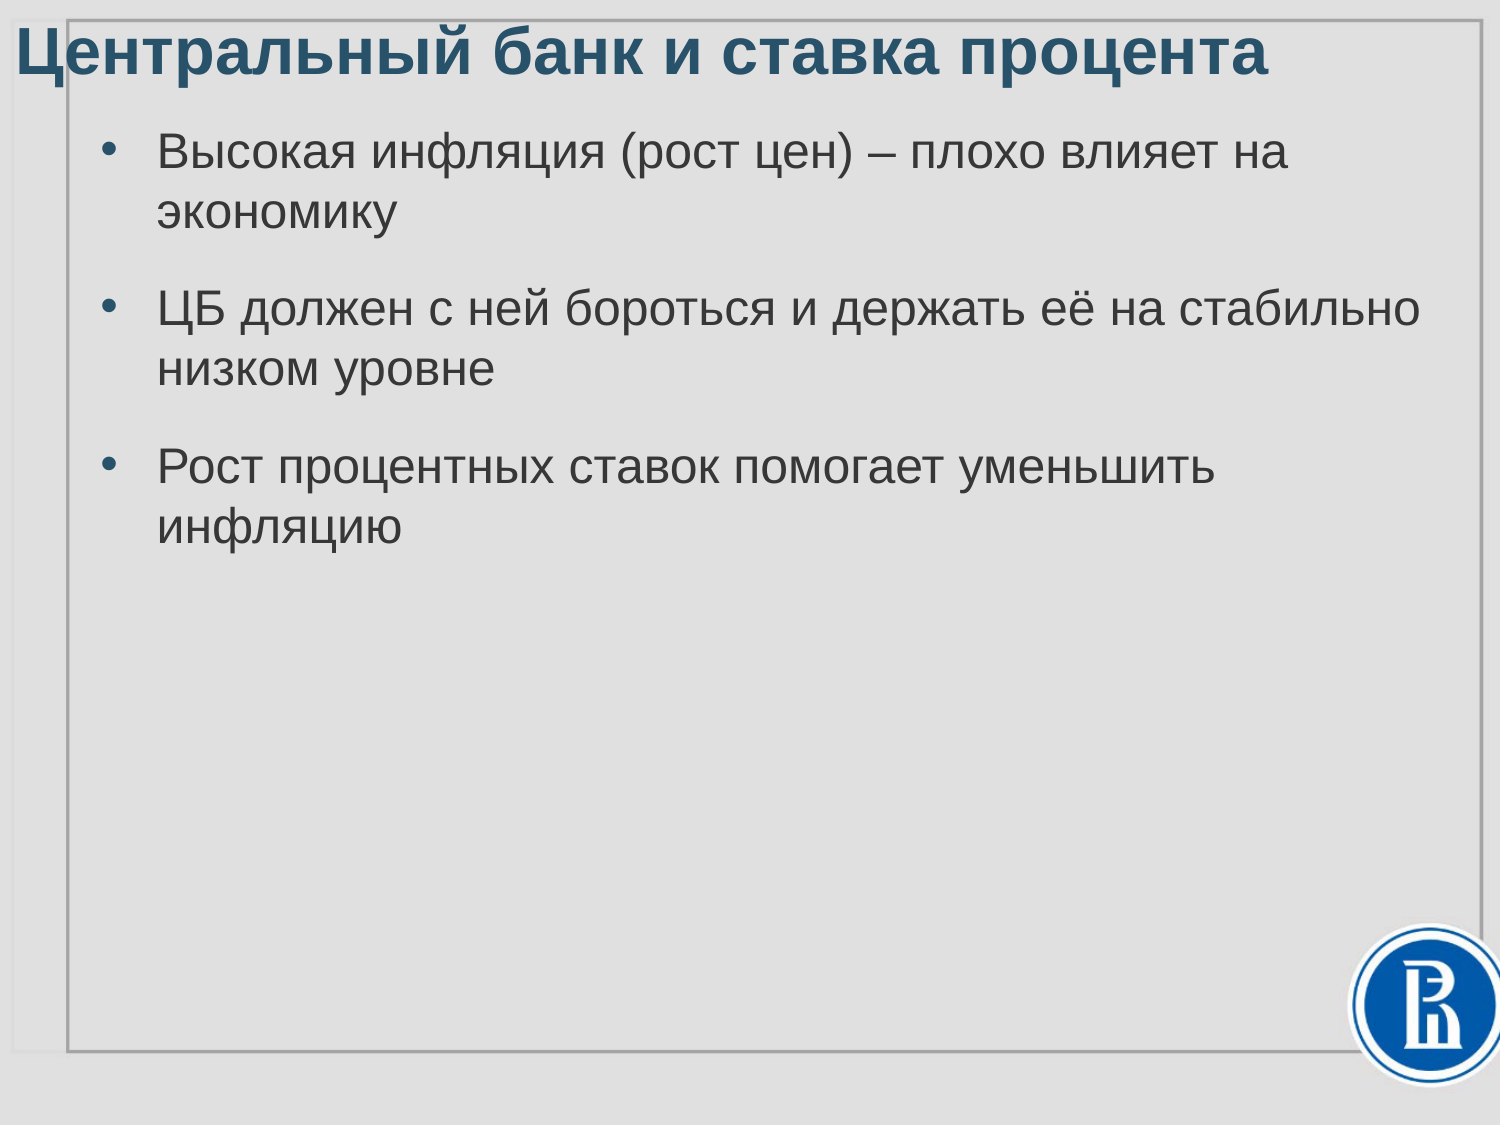

Центральный банк и ставка процента
Высокая инфляция (рост цен) – плохо влияет на экономику
ЦБ должен с ней бороться и держать её на стабильно низком уровне
Рост процентных ставок помогает уменьшить инфляцию